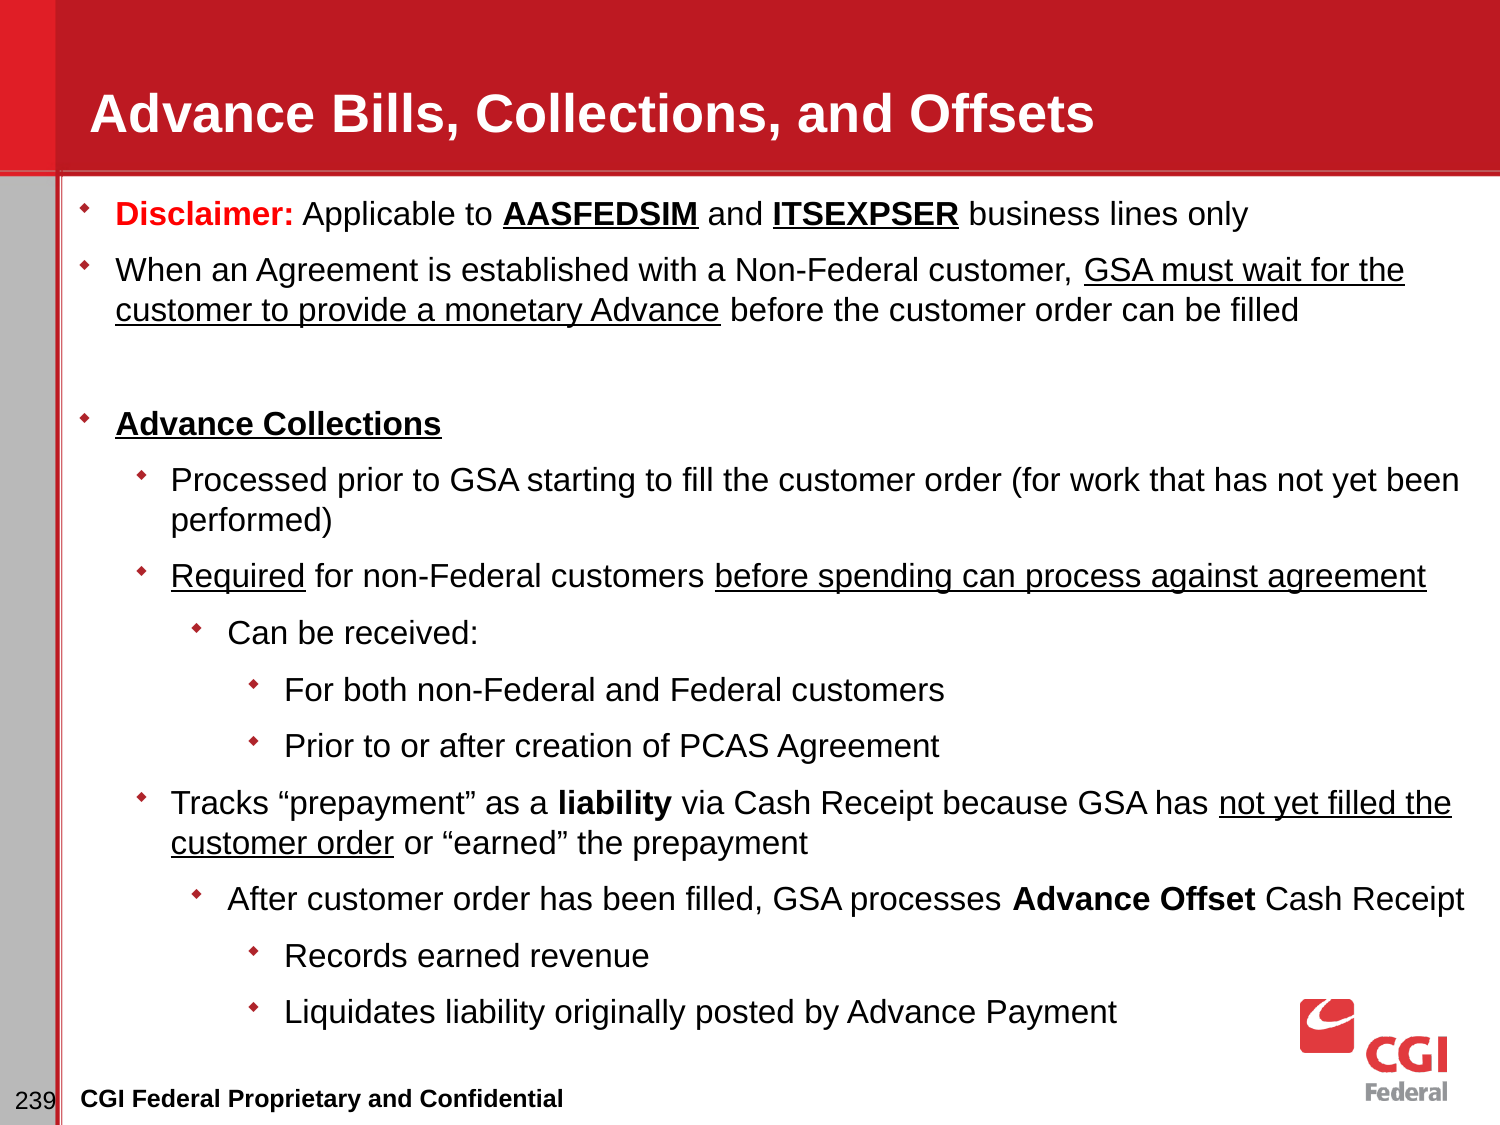

# Advance Bills, Collections, and Offsets
Disclaimer: Applicable to AASFEDSIM and ITSEXPSER business lines only
When an Agreement is established with a Non-Federal customer, GSA must wait for the customer to provide a monetary Advance before the customer order can be filled

Advance Collections
Processed prior to GSA starting to fill the customer order (for work that has not yet been performed)
Required for non-Federal customers before spending can process against agreement
Can be received:
For both non-Federal and Federal customers
Prior to or after creation of PCAS Agreement
Tracks “prepayment” as a liability via Cash Receipt because GSA has not yet filled the customer order or “earned” the prepayment
After customer order has been filled, GSA processes Advance Offset Cash Receipt
Records earned revenue
Liquidates liability originally posted by Advance Payment

CGI Federal Proprietary and Confidential
239